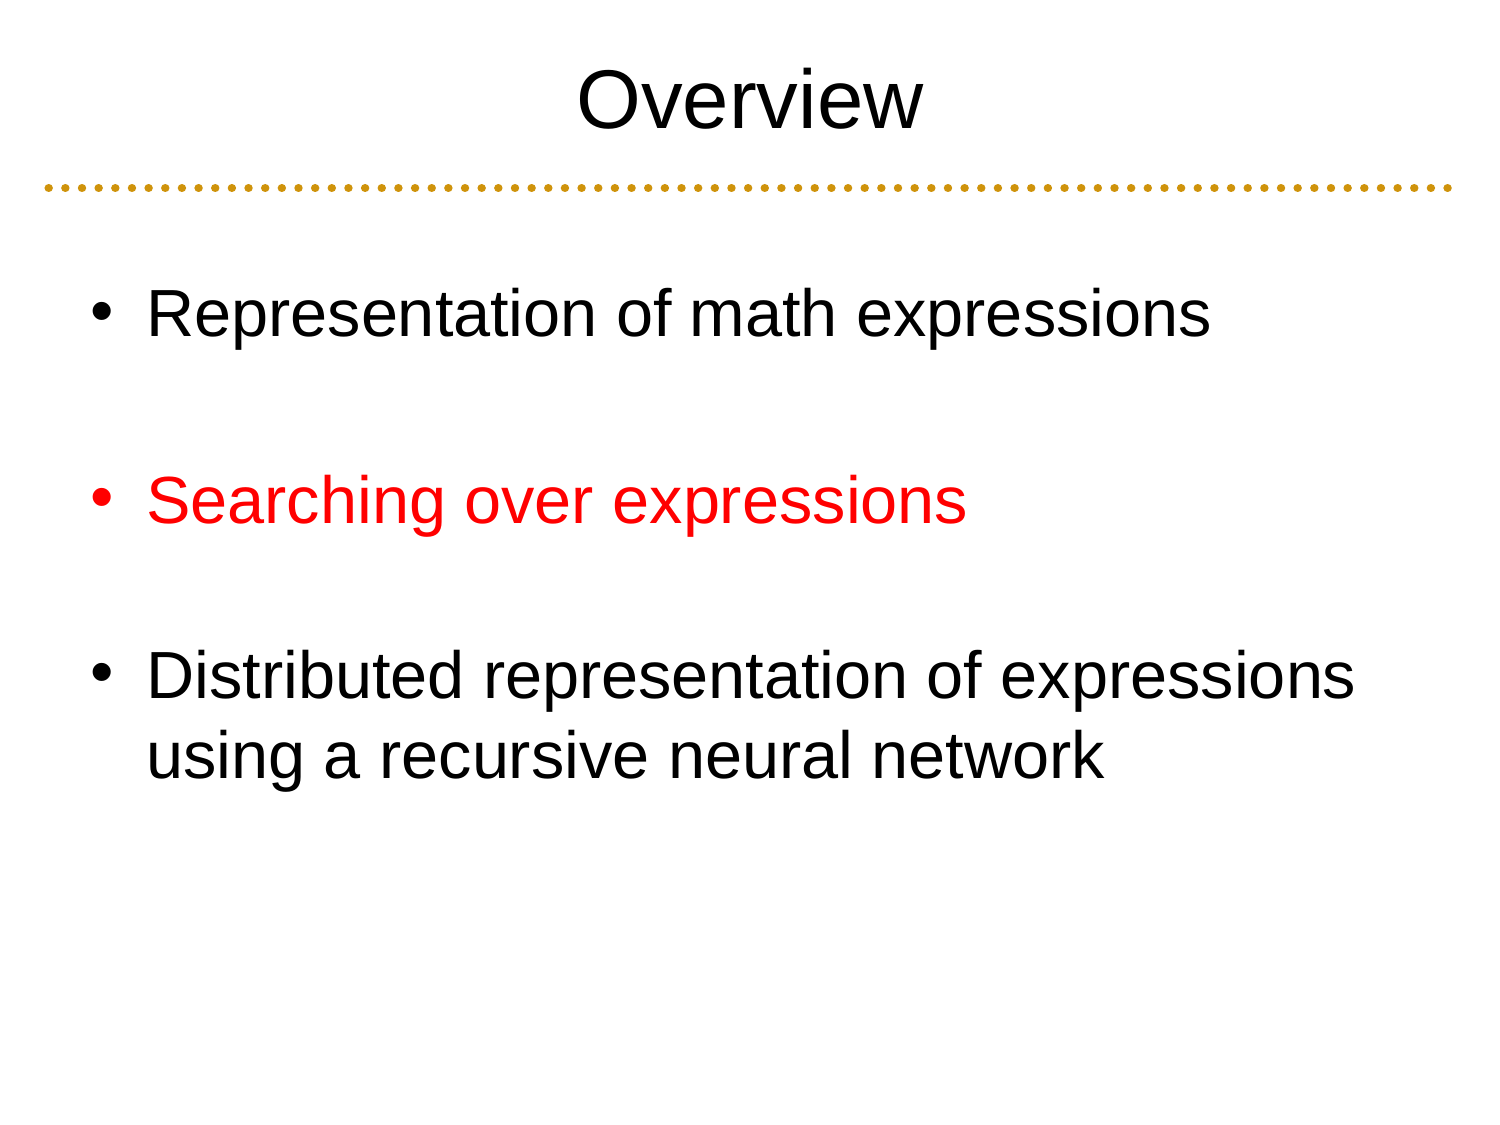

# Overview
Representation of math expressions

Searching over expressions

Distributed representation of expressions using a recursive neural network